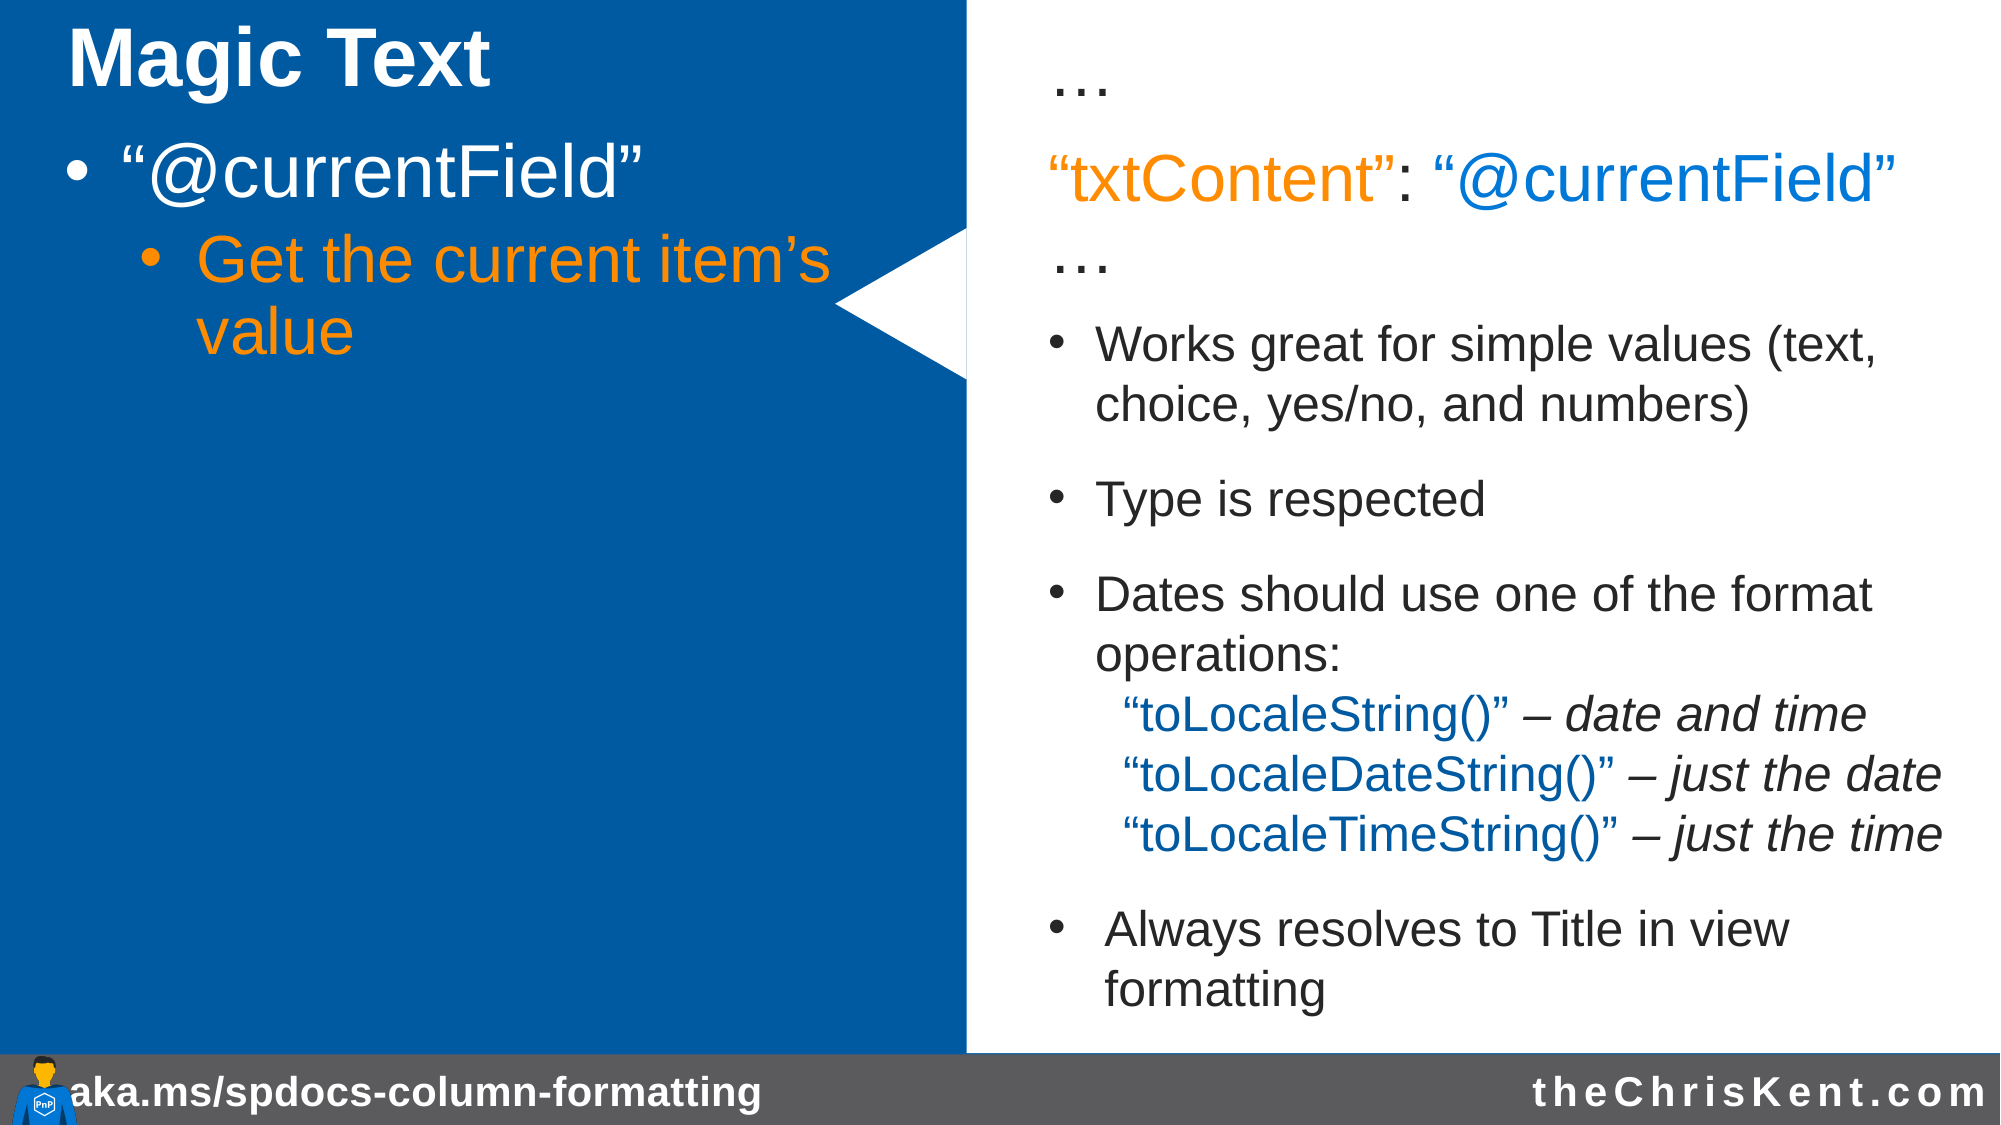

# Magic Text
…
“txtContent”: “@currentField”
…
“@currentField”
Get the current item’s value

Works great for simple values (text, choice, yes/no, and numbers)

Type is respected

Dates should use one of the format operations:
“toLocaleString()” – date and time
“toLocaleDateString()” – just the date
“toLocaleTimeString()” – just the time

Always resolves to Title in view formatting